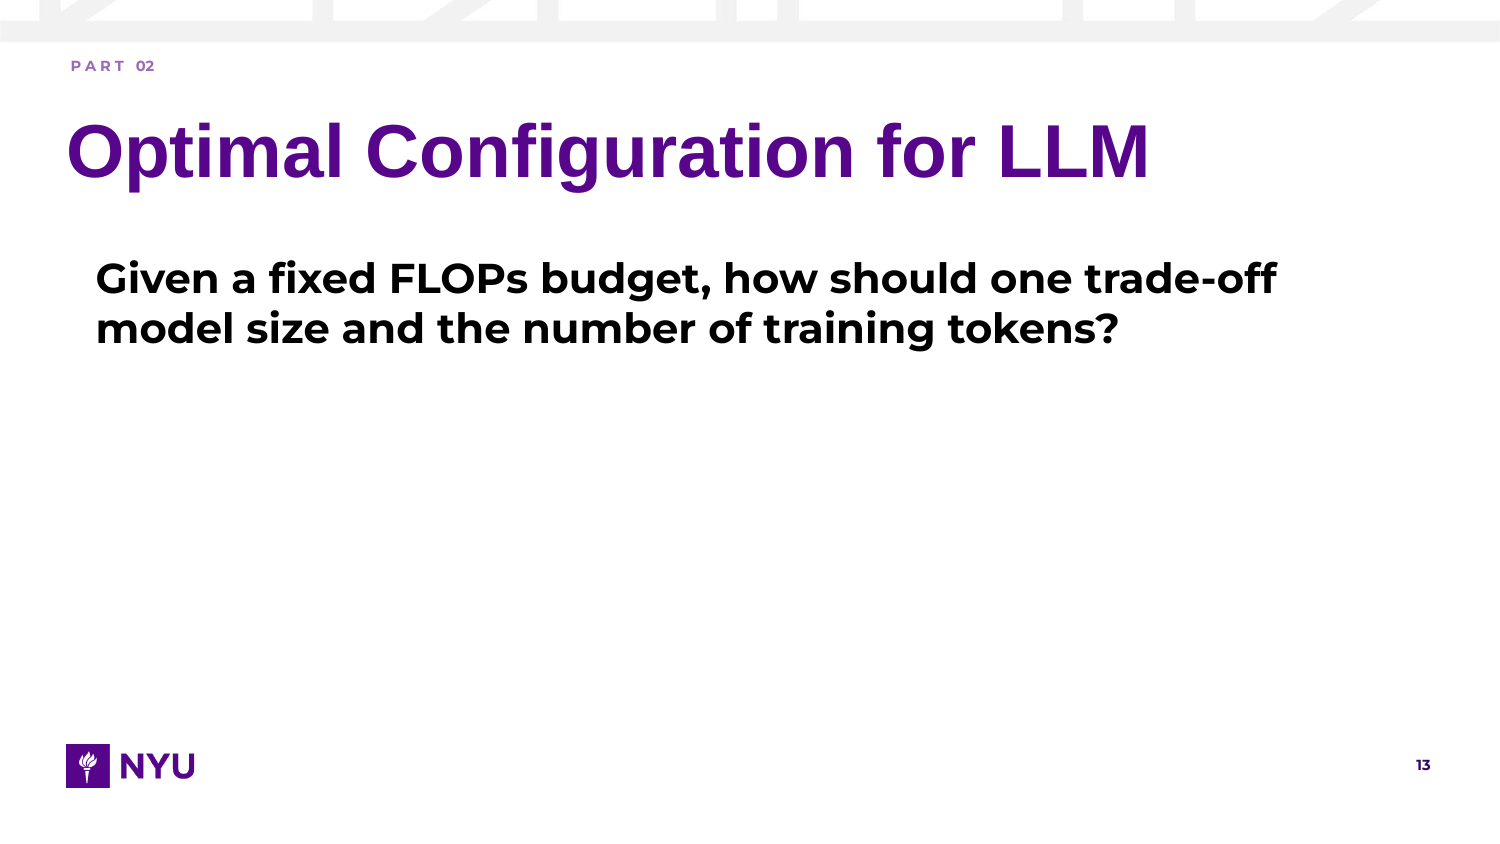

P A R T   02
# Optimal Configuration for LLM
Given a fixed FLOPs budget, how should one trade-off model size and the number of training tokens?